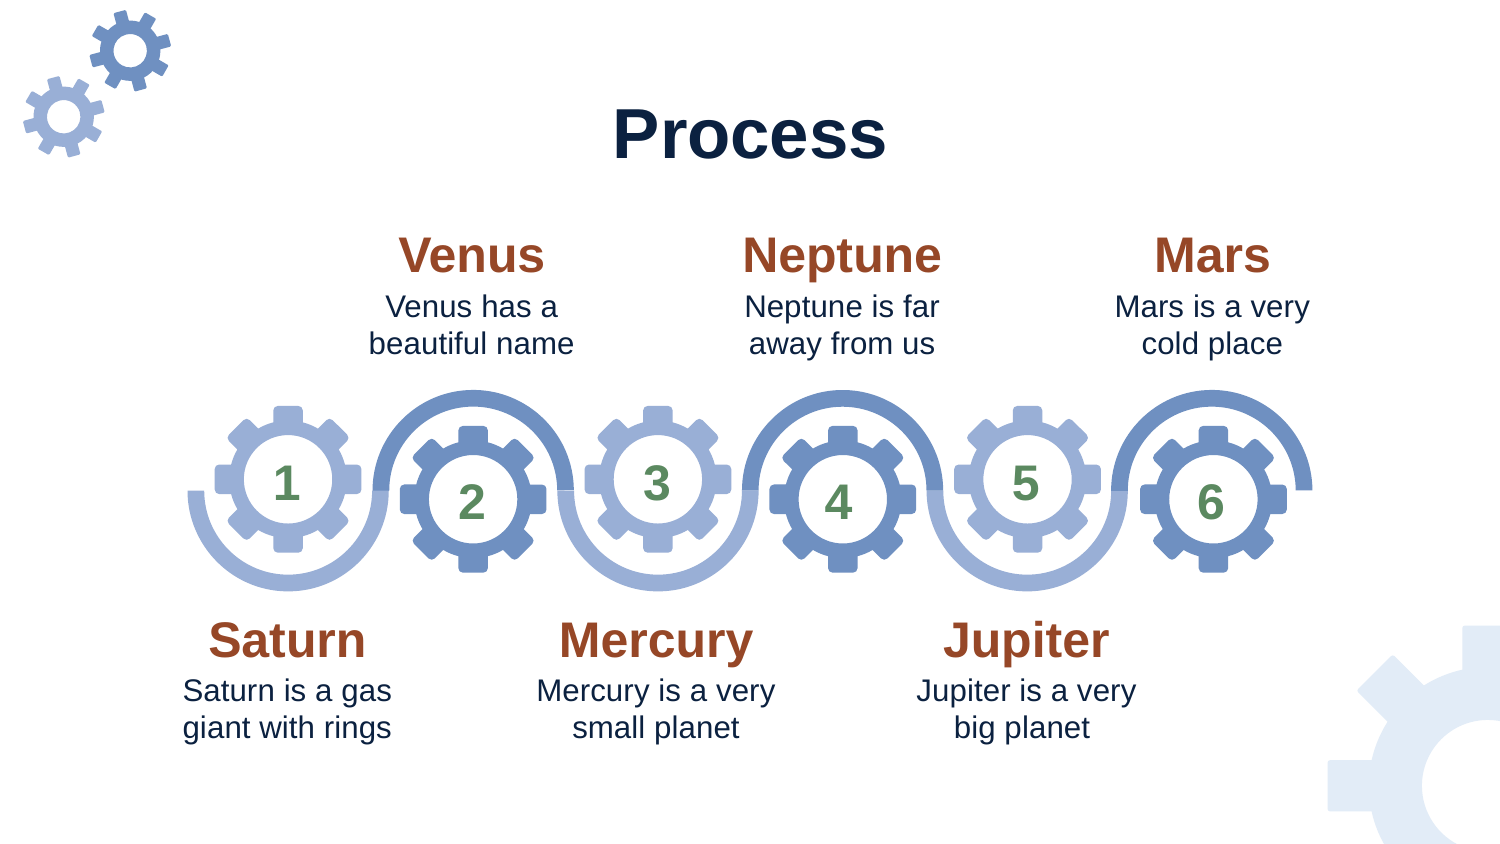

# Process
Venus
Neptune
Mars
Venus has a beautiful name
Neptune is far away from us
Mars is a very cold place

1
3
5
2
4
6

Saturn
Mercury
Jupiter
Saturn is a gas giant with rings
Mercury is a very small planet
Jupiter is a very big planet